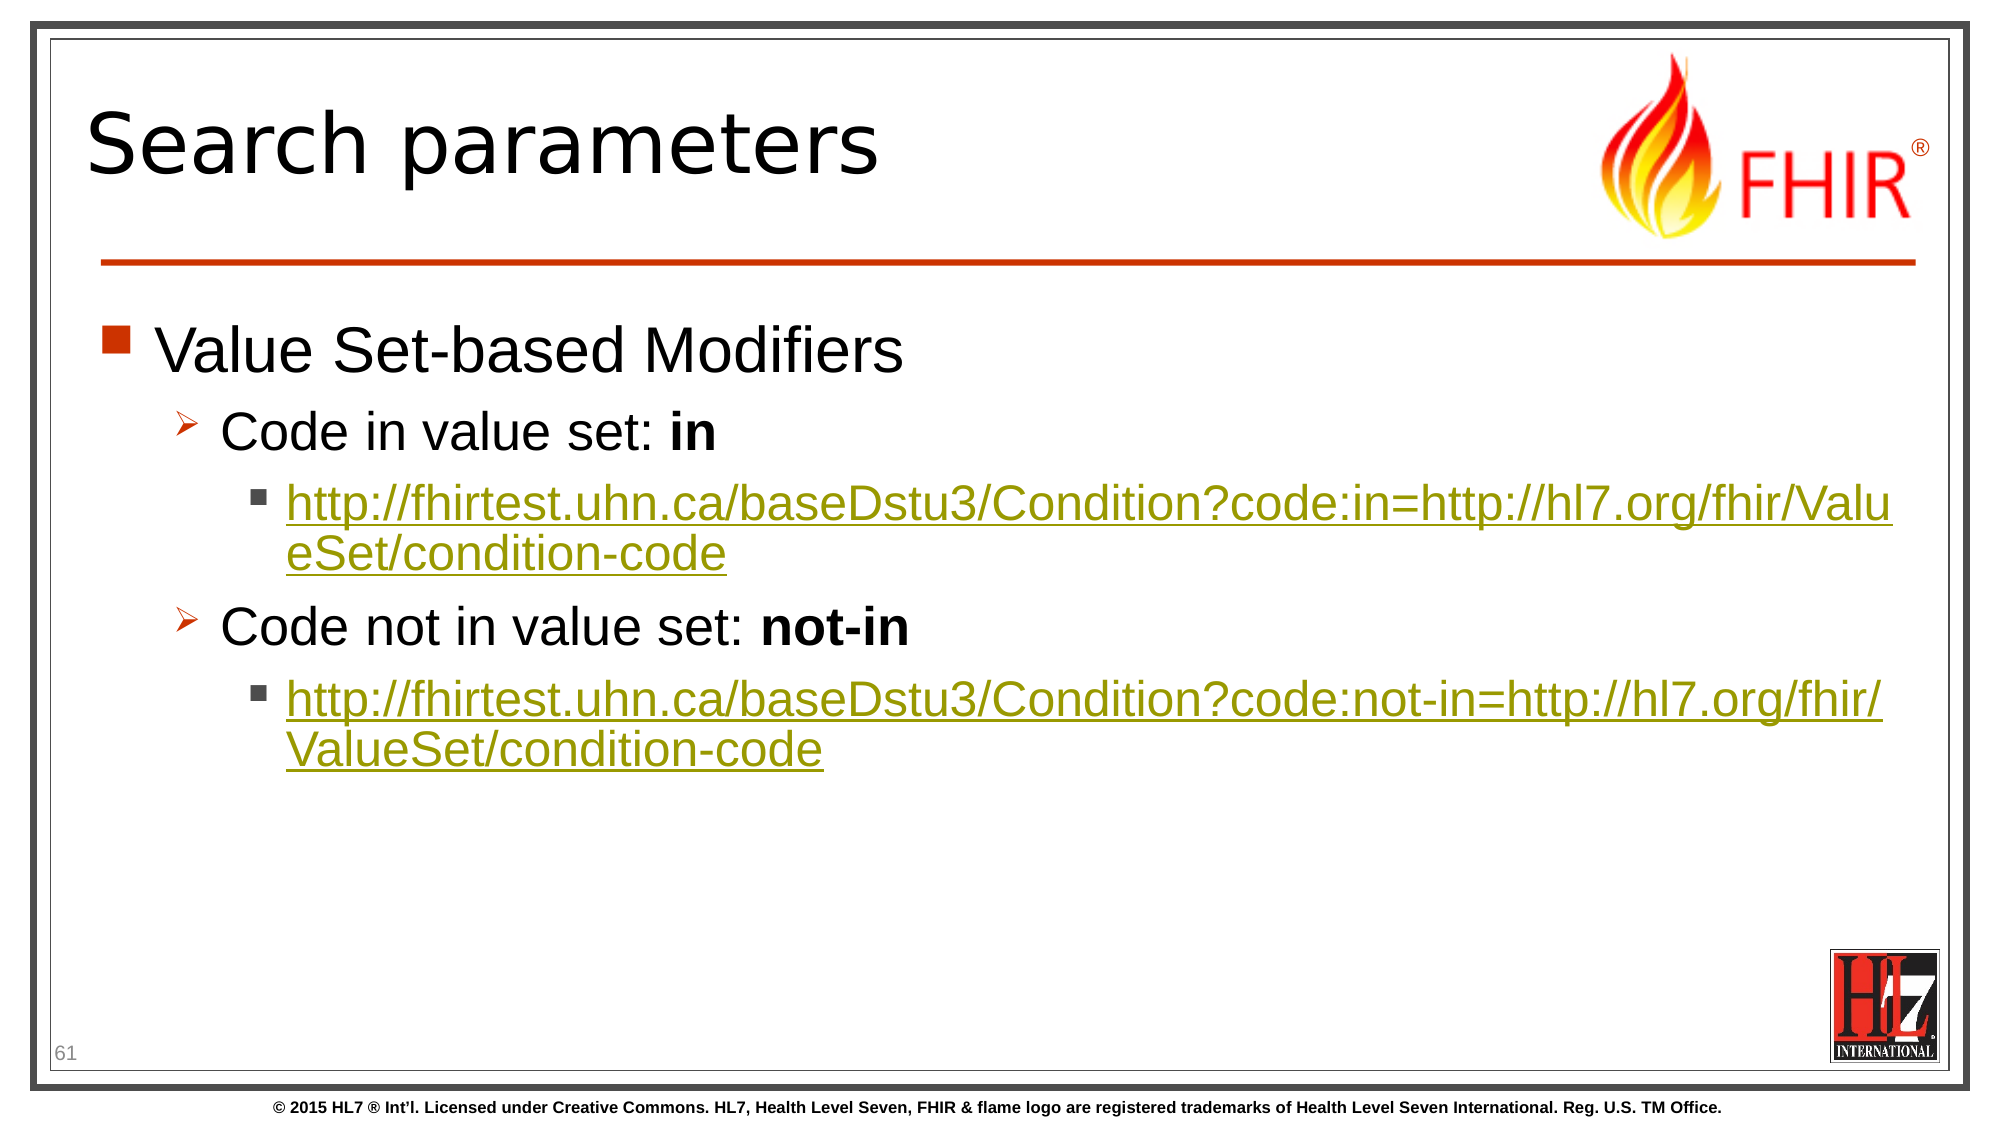

# Search parameters
Value Set-based Modifiers
Code in value set: in
http://fhirtest.uhn.ca/baseDstu3/Condition?code:in=http://hl7.org/fhir/ValueSet/condition-code
Code not in value set: not-in
http://fhirtest.uhn.ca/baseDstu3/Condition?code:not-in=http://hl7.org/fhir/ValueSet/condition-code
61